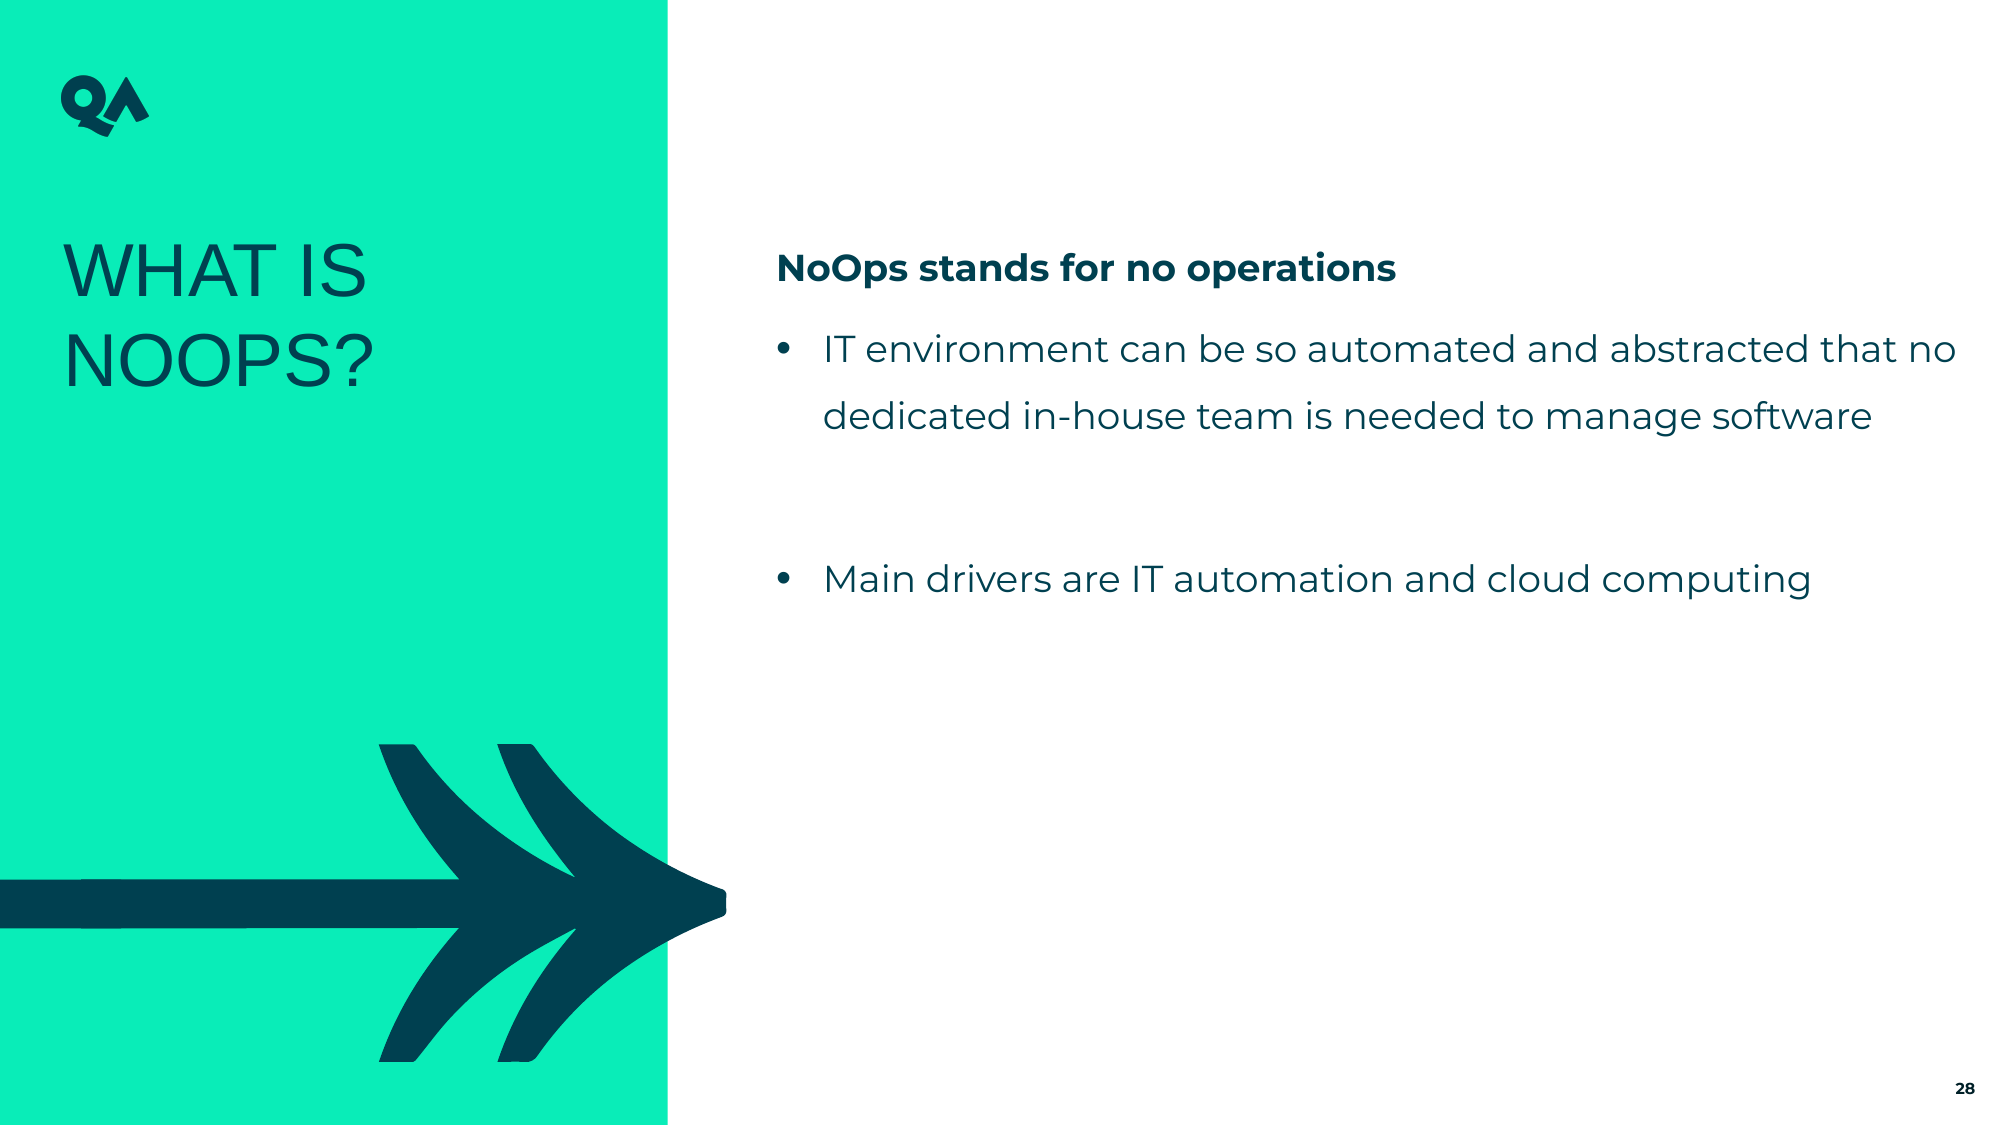

What is NoOps?
NoOps stands for no operations
IT environment can be so automated and abstracted that no dedicated in-house team is needed to manage software

Main drivers are IT automation and cloud computing

28